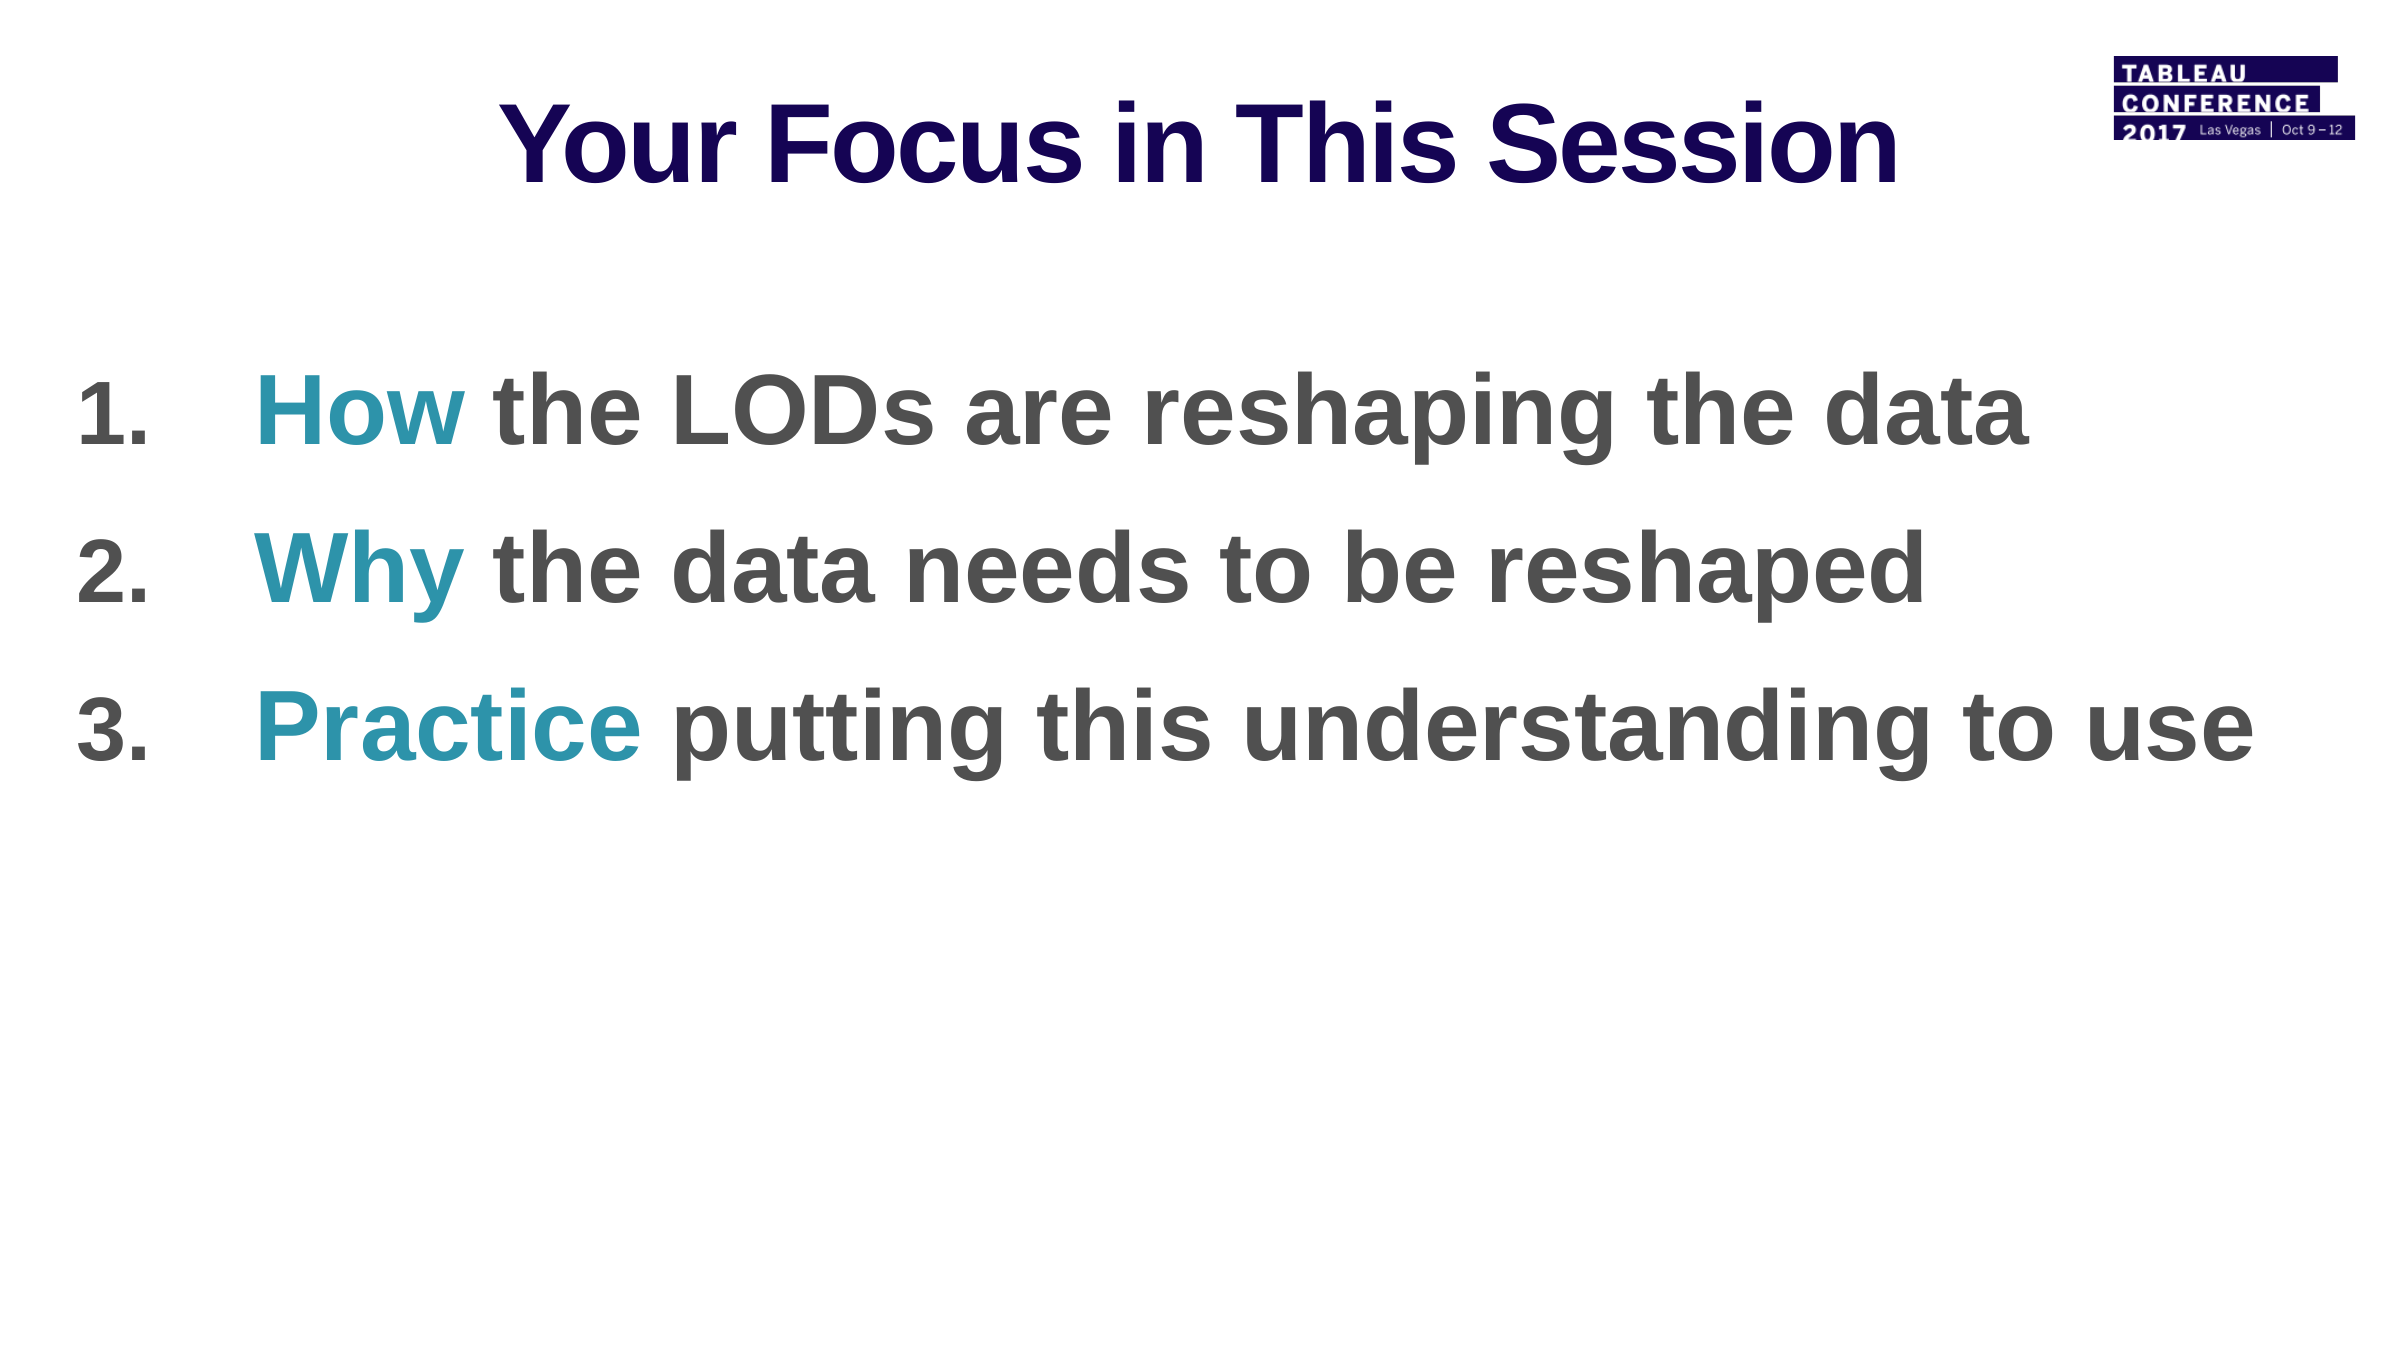

# Your Focus in This Session

 How the LODs are reshaping the data
 Why the data needs to be reshaped
 Practice putting this understanding to use